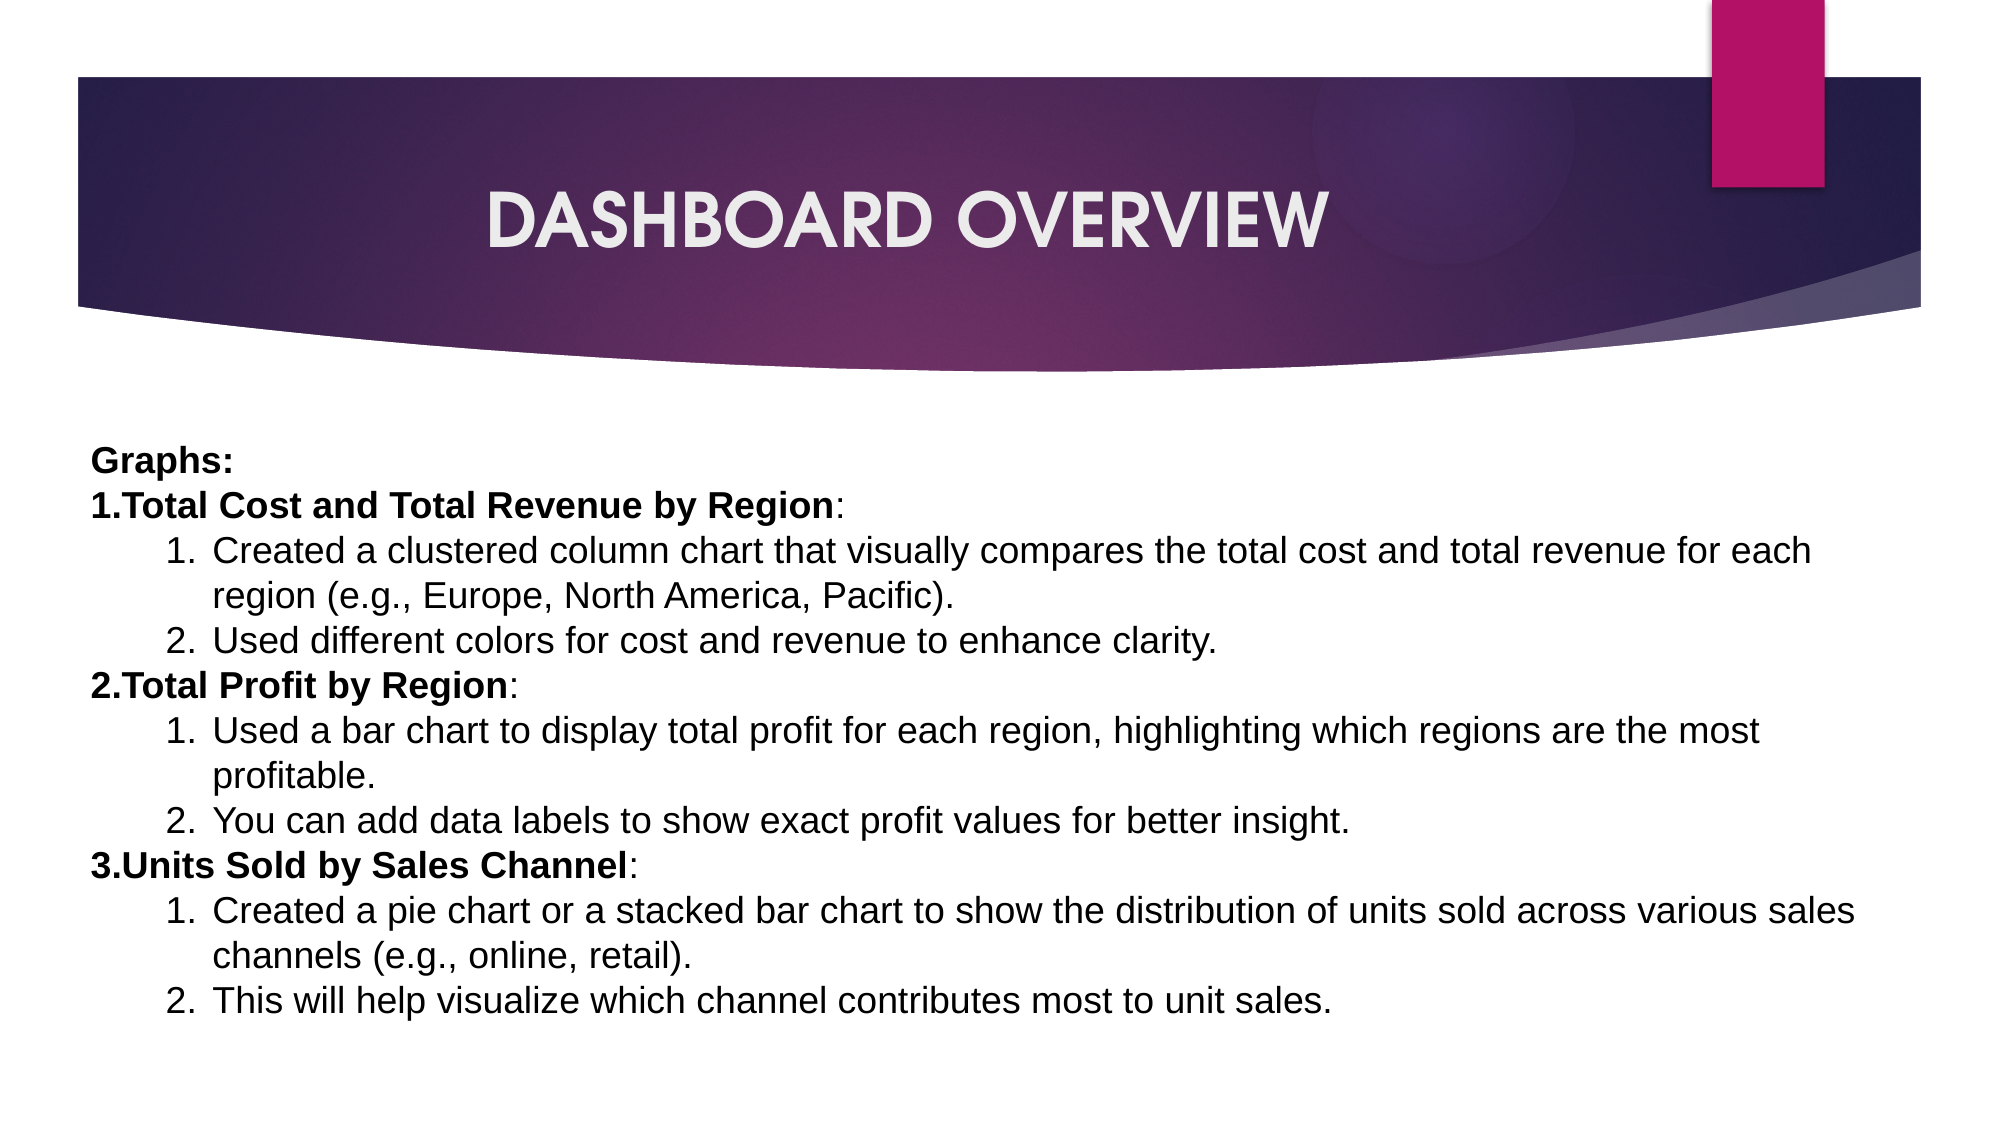

# DASHBOARD OVERVIEW
Graphs:
Total Cost and Total Revenue by Region:
Created a clustered column chart that visually compares the total cost and total revenue for each region (e.g., Europe, North America, Pacific).
Used different colors for cost and revenue to enhance clarity.
Total Profit by Region:
Used a bar chart to display total profit for each region, highlighting which regions are the most profitable.
You can add data labels to show exact profit values for better insight.
Units Sold by Sales Channel:
Created a pie chart or a stacked bar chart to show the distribution of units sold across various sales channels (e.g., online, retail).
This will help visualize which channel contributes most to unit sales.